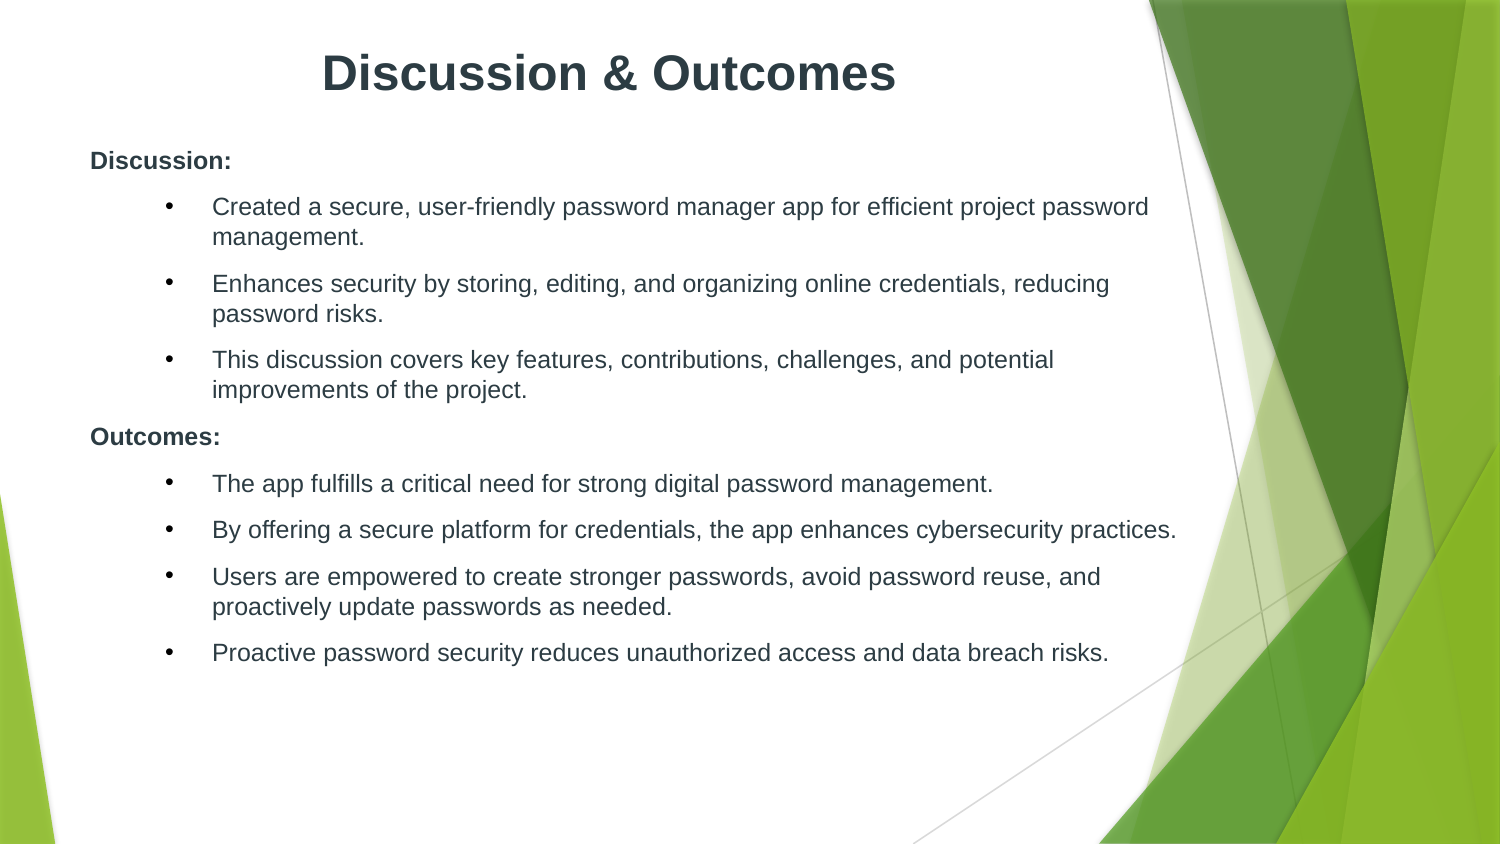

Discussion & Outcomes
Discussion:
Created a secure, user-friendly password manager app for efficient project password management.
Enhances security by storing, editing, and organizing online credentials, reducing password risks.
This discussion covers key features, contributions, challenges, and potential improvements of the project.
Outcomes:
The app fulfills a critical need for strong digital password management.
By offering a secure platform for credentials, the app enhances cybersecurity practices.
Users are empowered to create stronger passwords, avoid password reuse, and proactively update passwords as needed.
Proactive password security reduces unauthorized access and data breach risks.